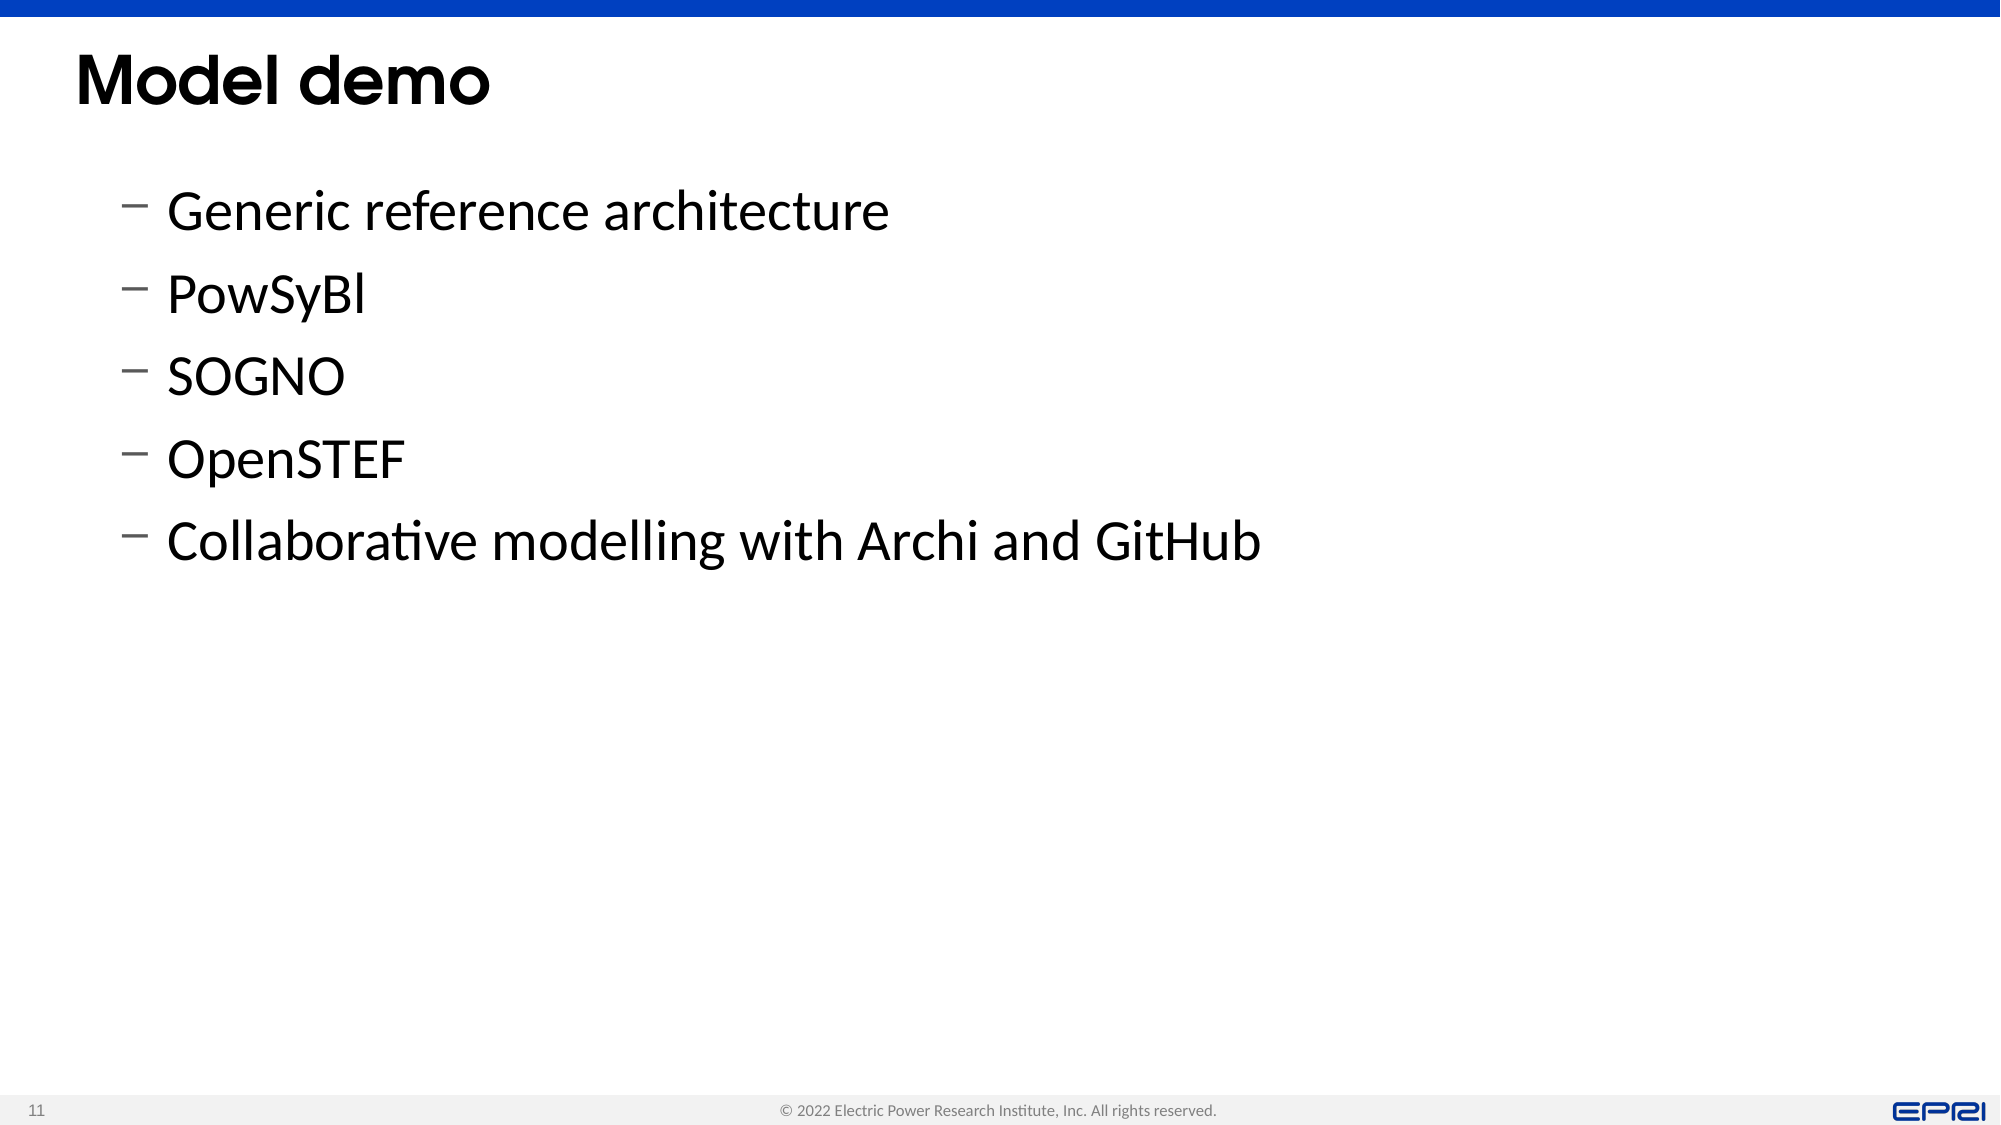

# Model demo
Generic reference architecture
PowSyBl
SOGNO
OpenSTEF
Collaborative modelling with Archi and GitHub